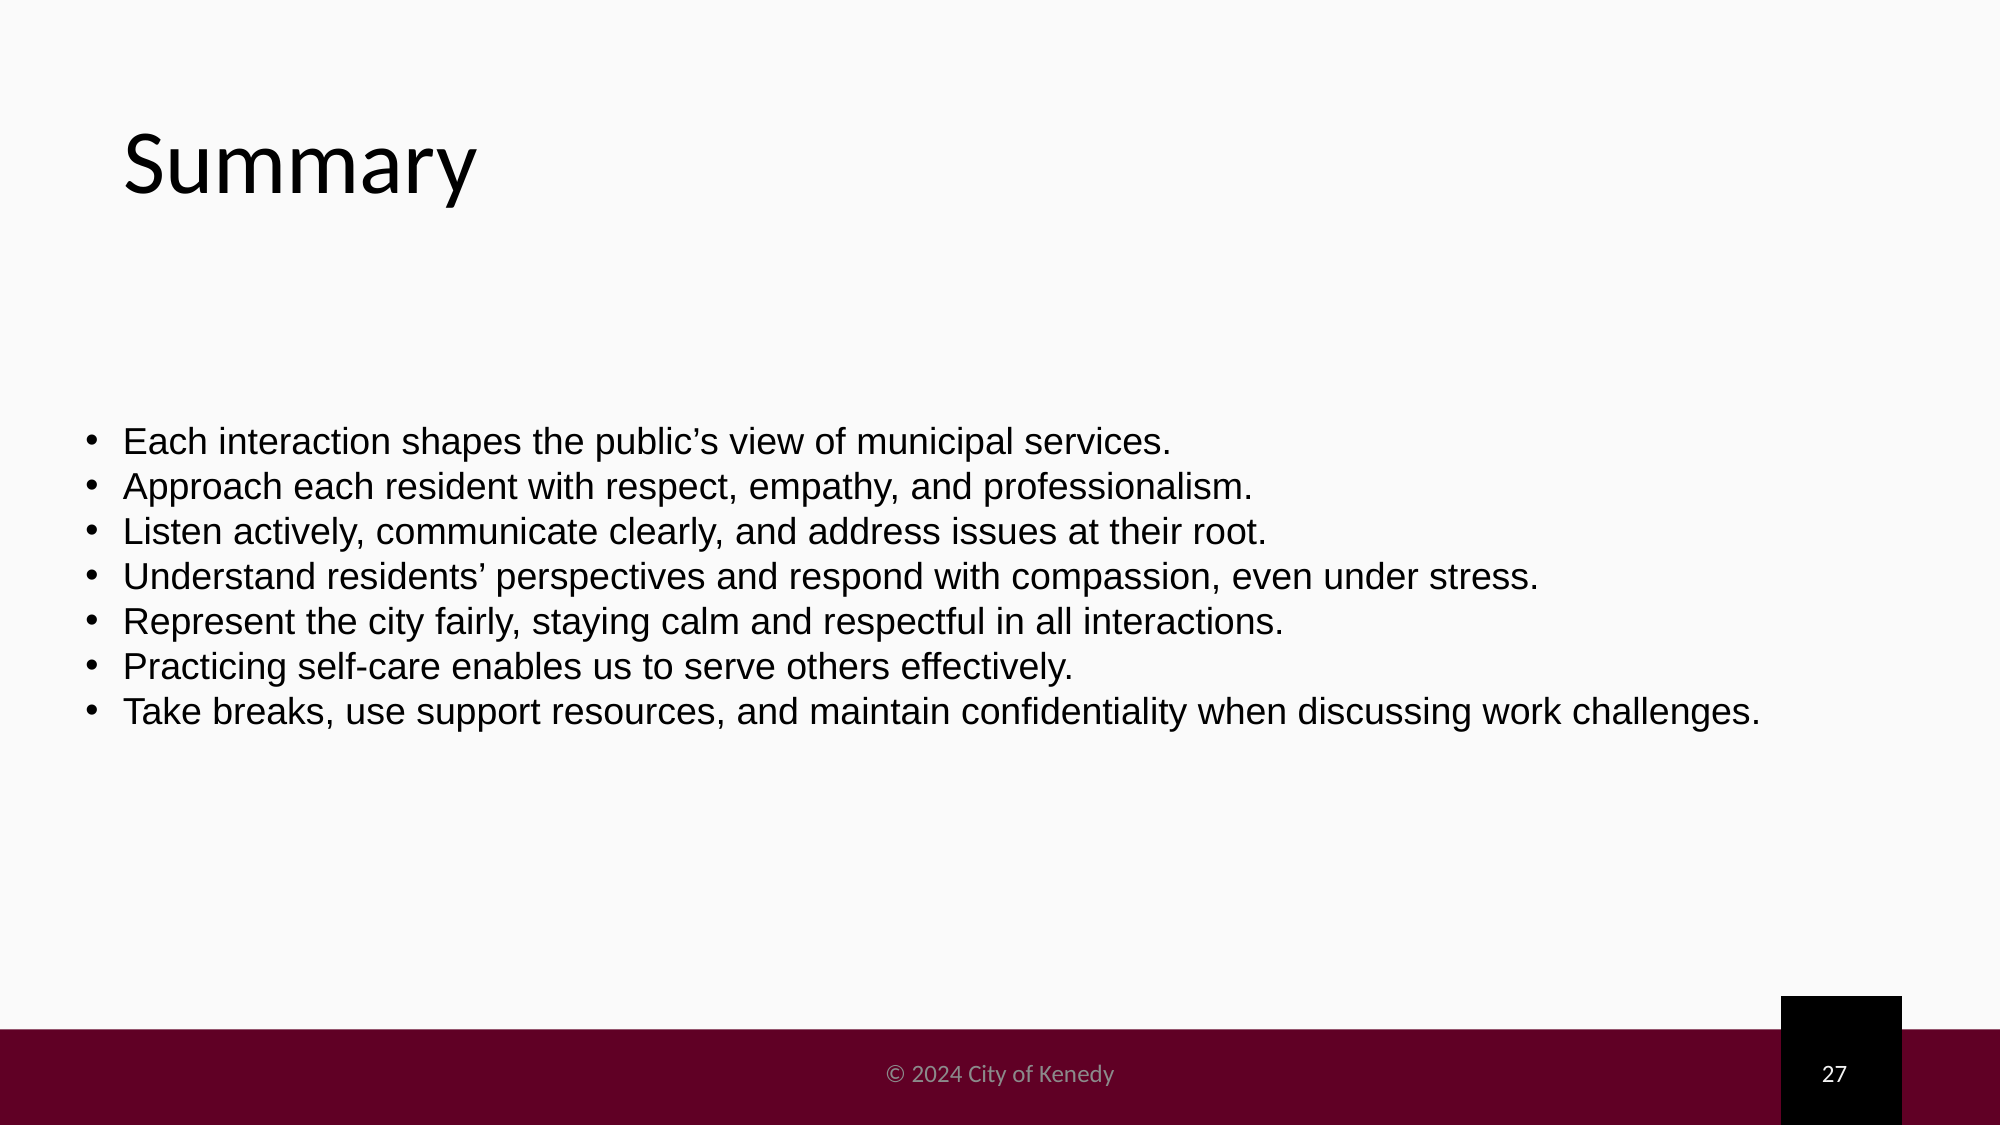

# Summary
Each interaction shapes the public’s view of municipal services.
Approach each resident with respect, empathy, and professionalism.
Listen actively, communicate clearly, and address issues at their root.
Understand residents’ perspectives and respond with compassion, even under stress.
Represent the city fairly, staying calm and respectful in all interactions.
Practicing self-care enables us to serve others effectively.
Take breaks, use support resources, and maintain confidentiality when discussing work challenges.

© 2024 City of Kenedy
27